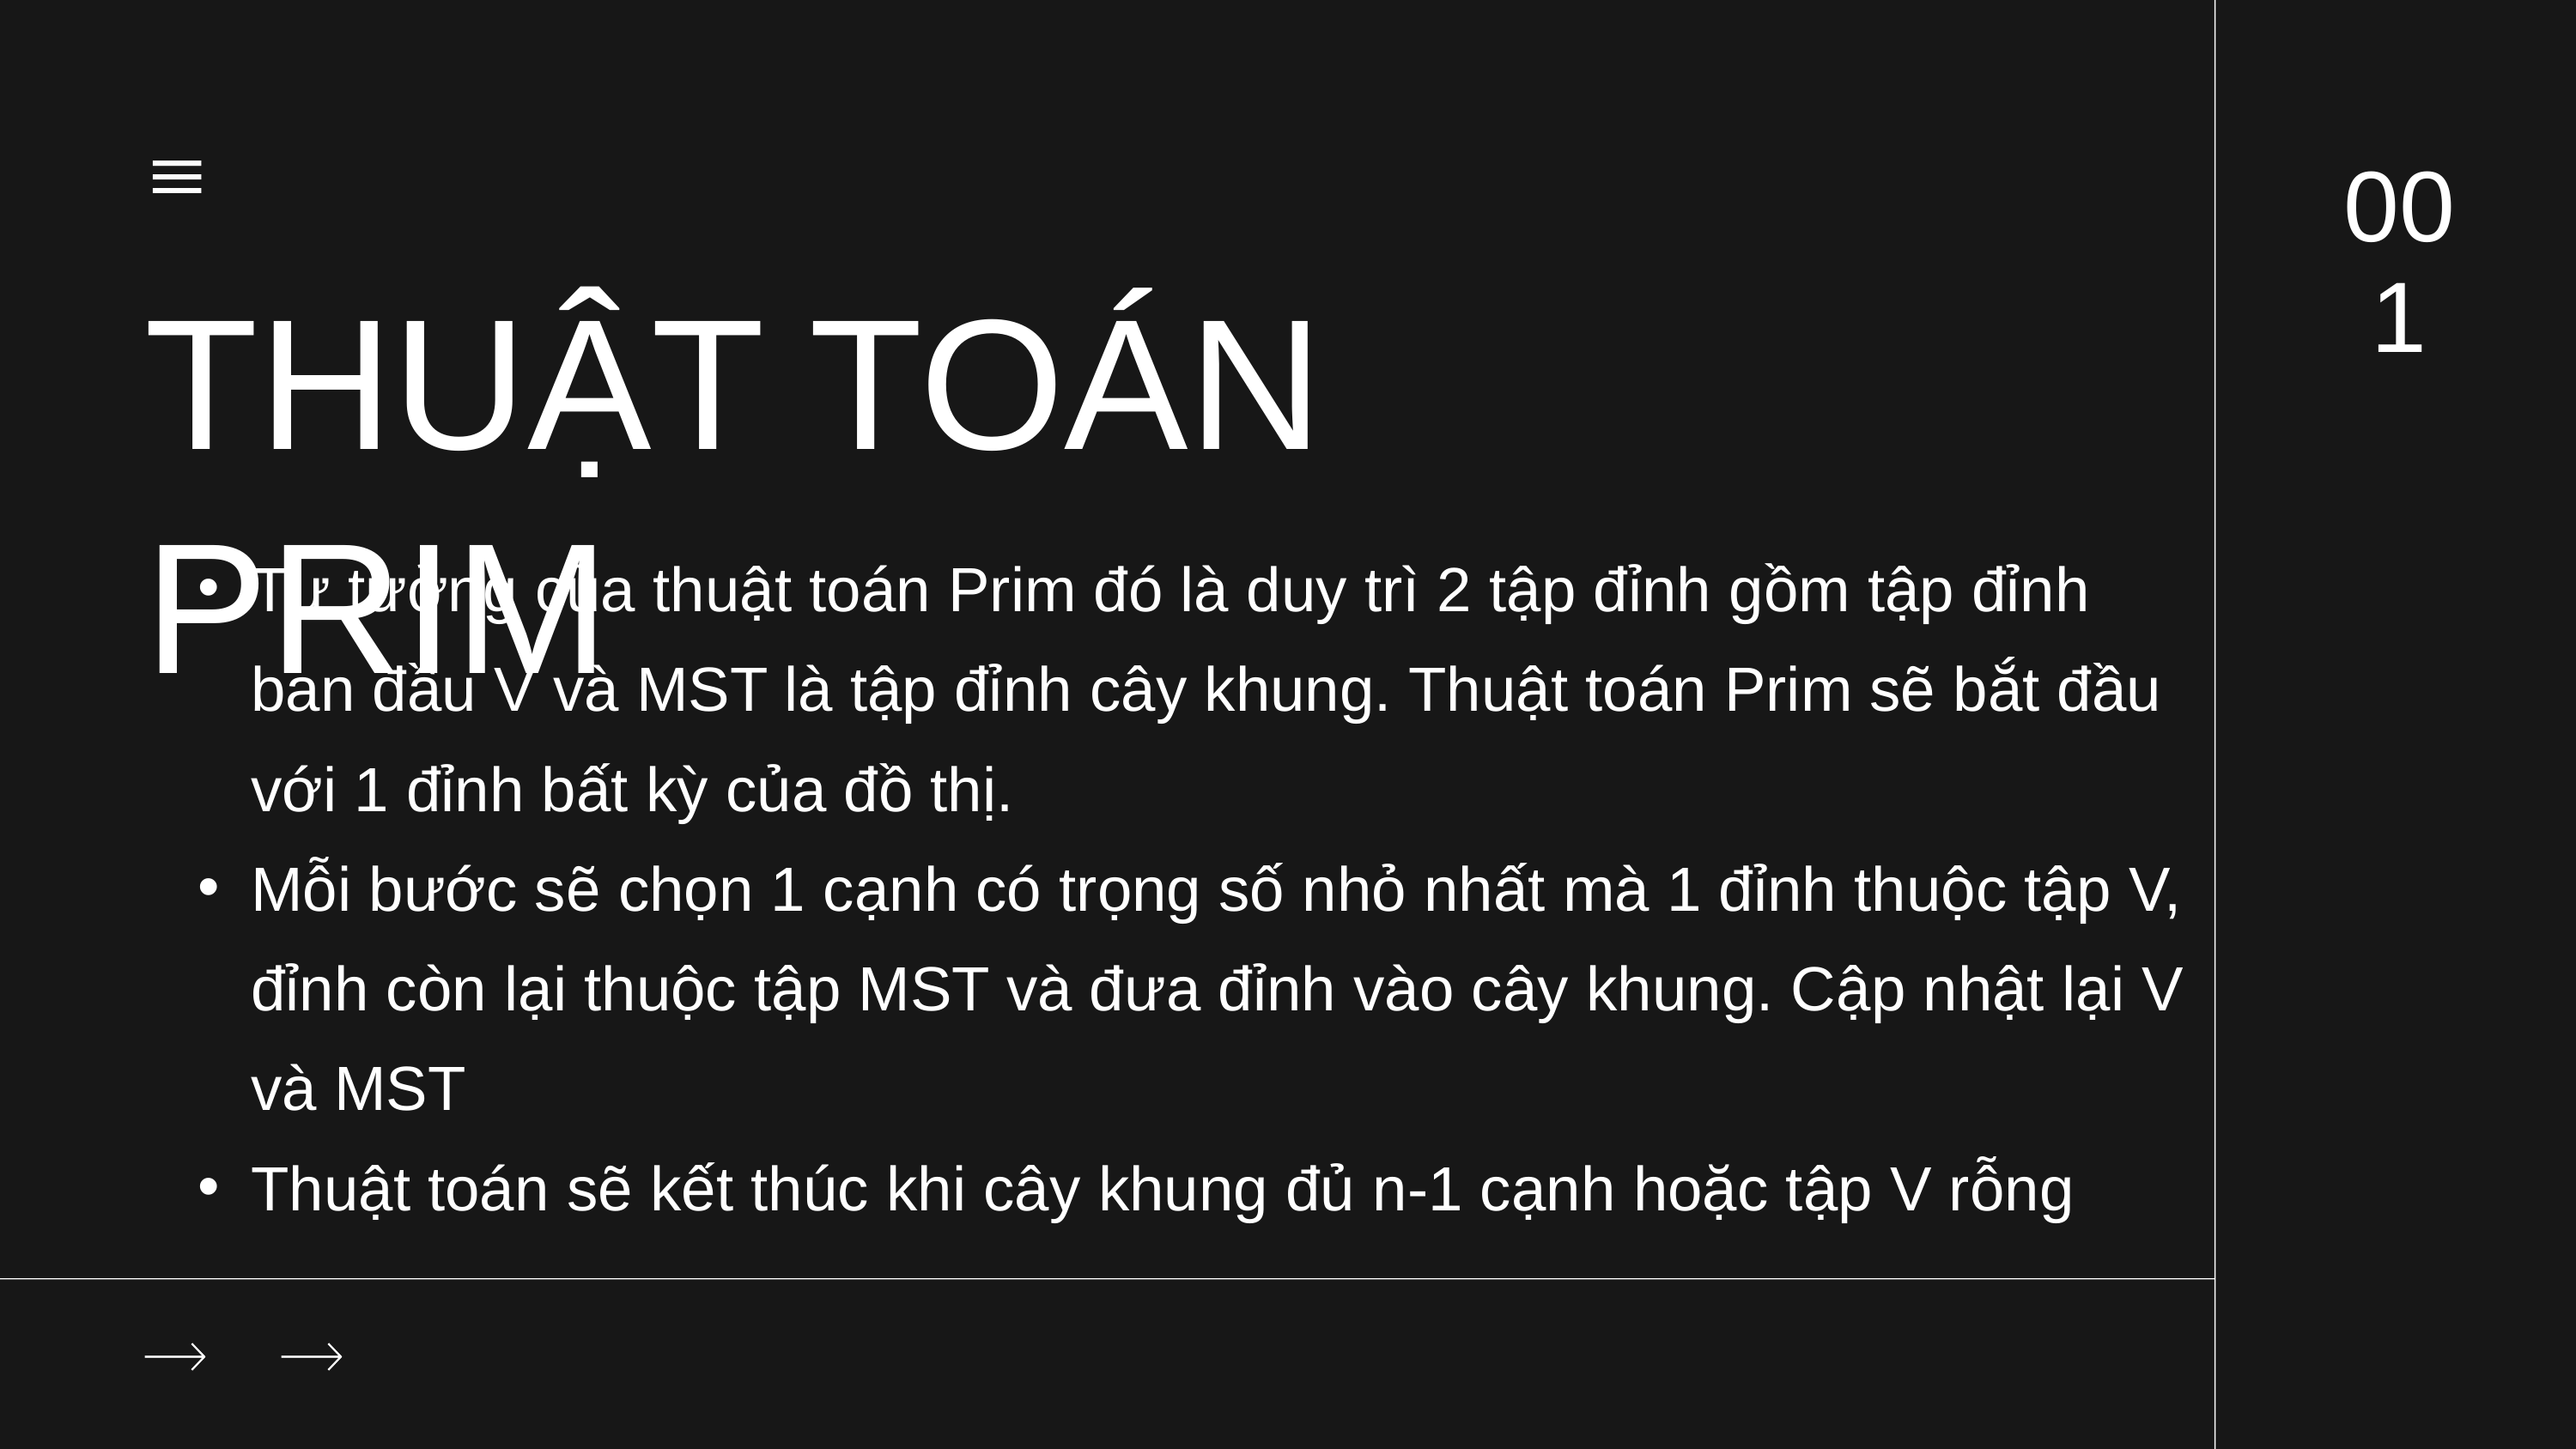

001
THUẬT TOÁN PRIM
Tư tưởng của thuật toán Prim đó là duy trì 2 tập đỉnh gồm tập đỉnh ban đầu V và MST là tập đỉnh cây khung. Thuật toán Prim sẽ bắt đầu với 1 đỉnh bất kỳ của đồ thị.
Mỗi bước sẽ chọn 1 cạnh có trọng số nhỏ nhất mà 1 đỉnh thuộc tập V, đỉnh còn lại thuộc tập MST và đưa đỉnh vào cây khung. Cập nhật lại V và MST
Thuật toán sẽ kết thúc khi cây khung đủ n-1 cạnh hoặc tập V rỗng